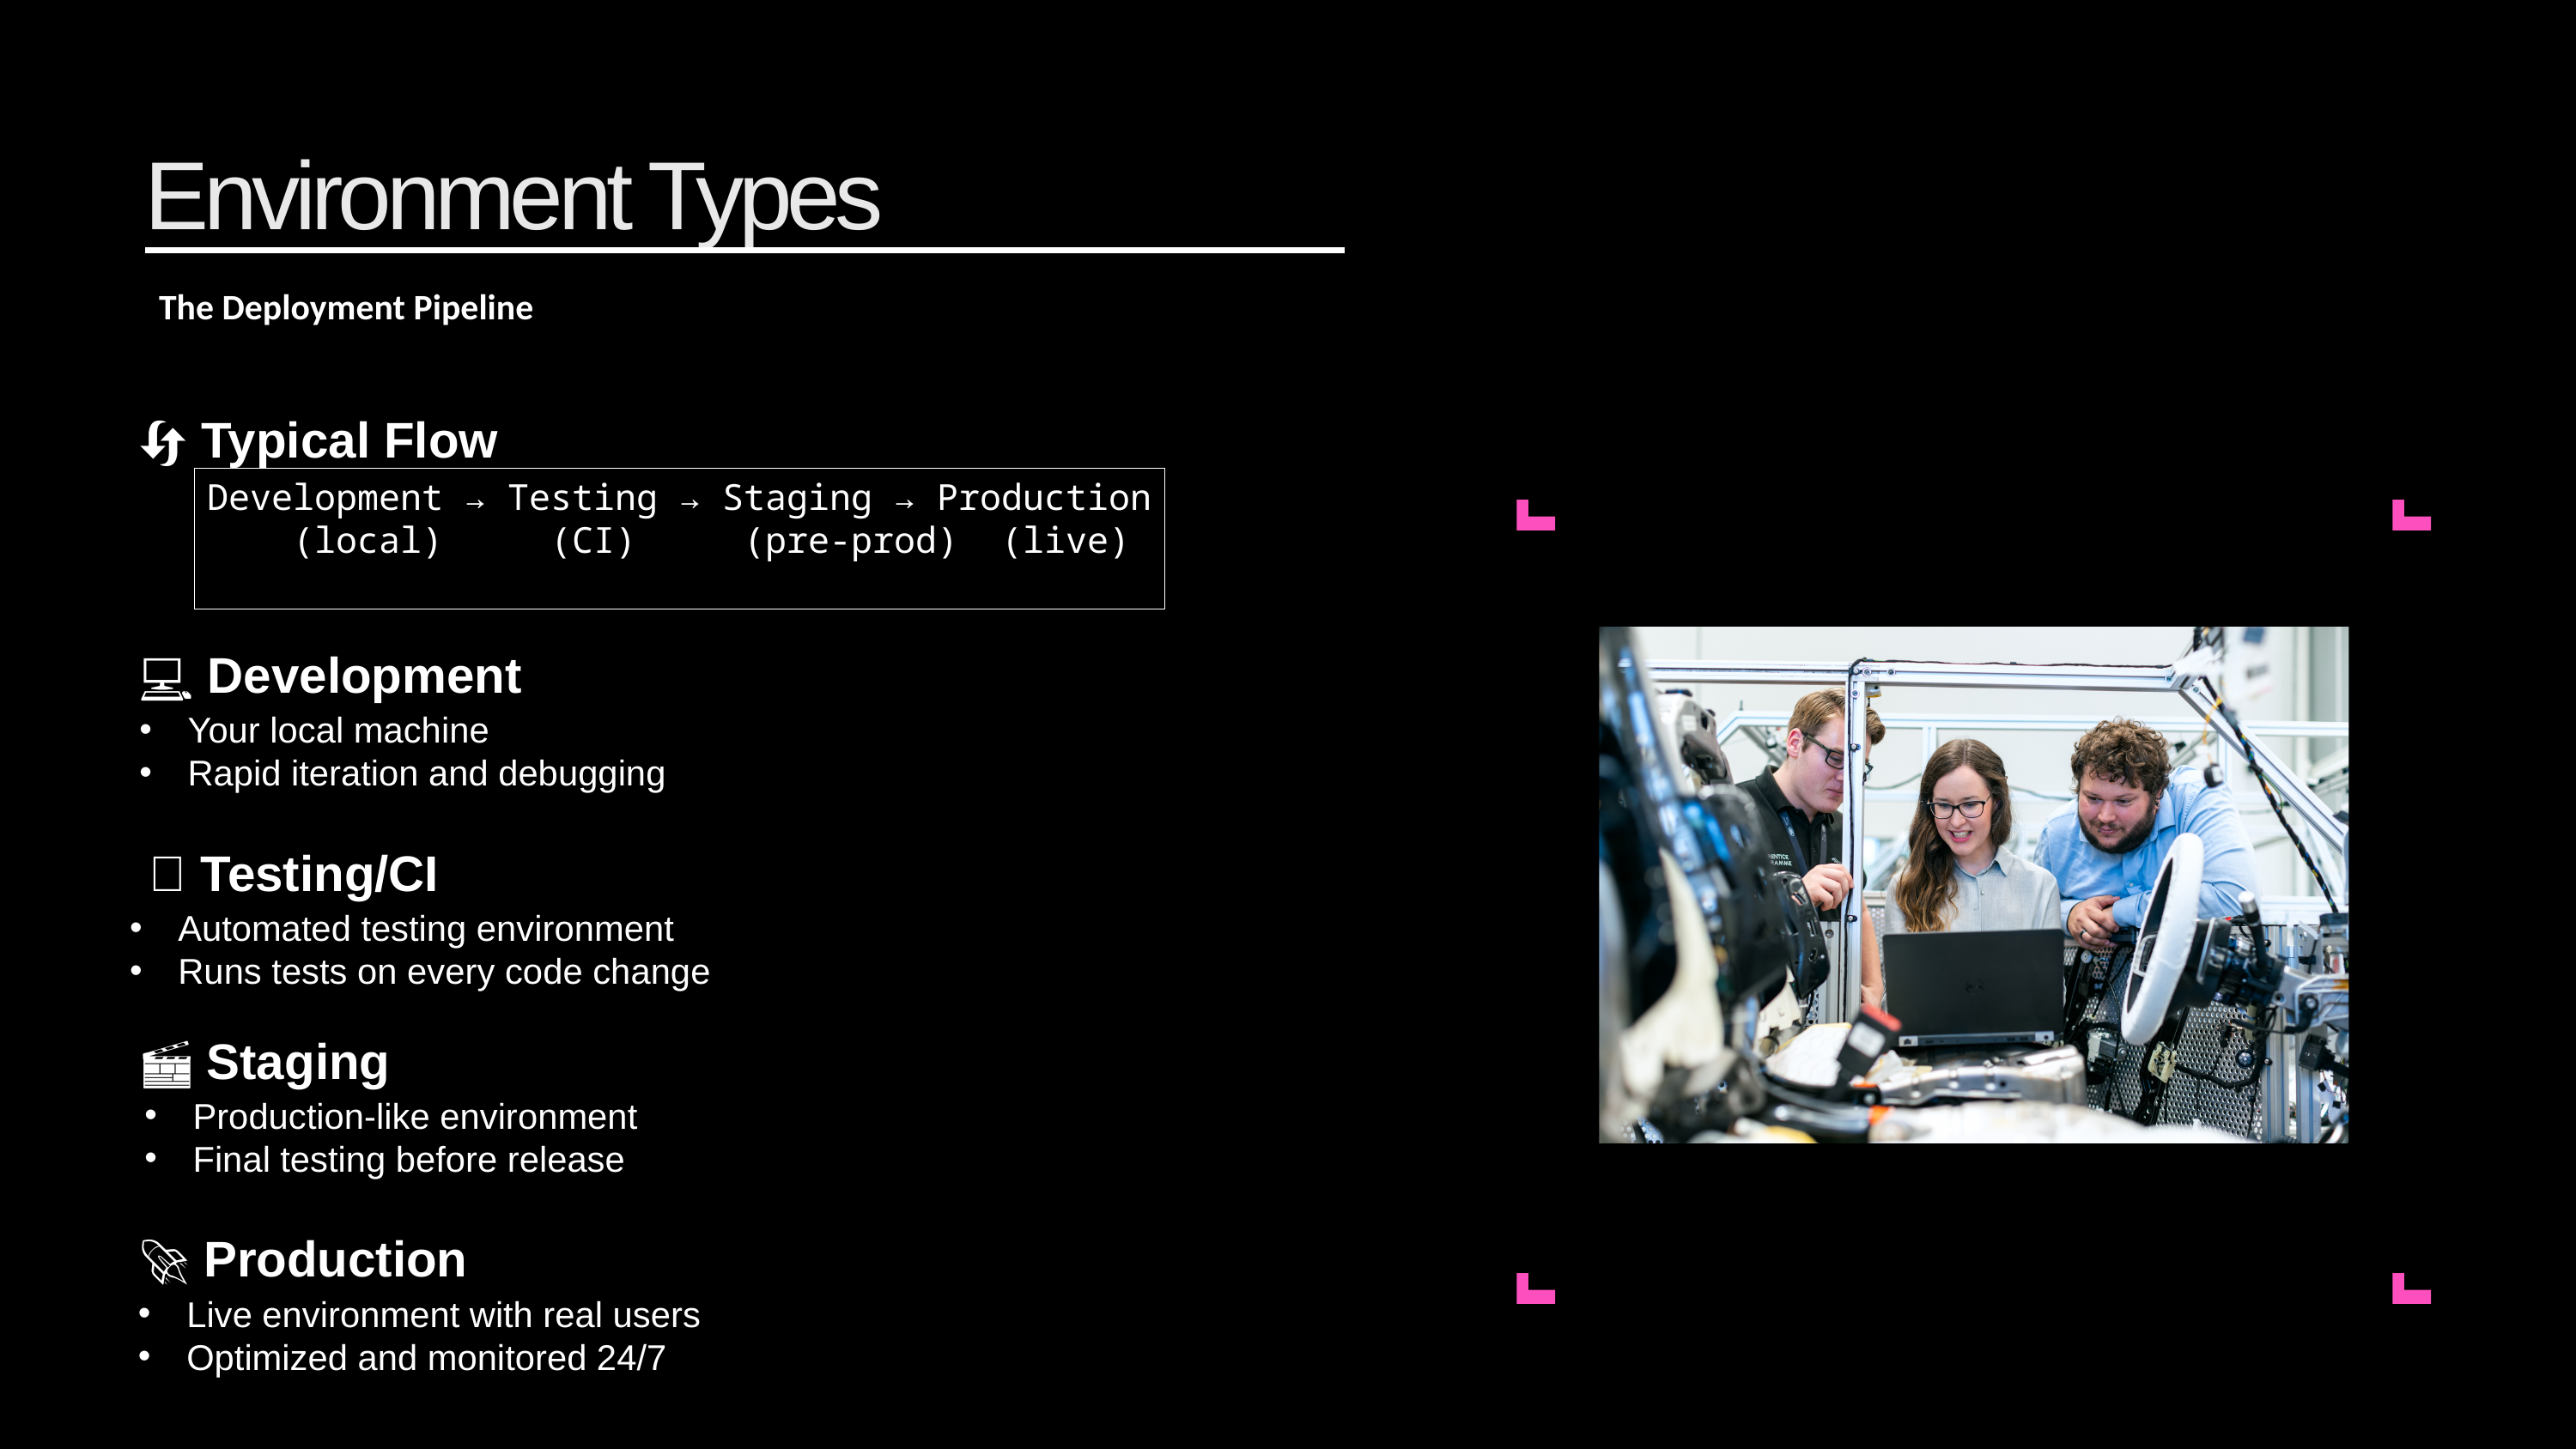

Environment Types

The Deployment Pipeline
🔄 Typical Flow
Development → Testing → Staging → Production
    (local)     (CI)     (pre-prod)  (live)

💻 Development
Your local machine
Rapid iteration and debugging
🧪 Testing/CI
Automated testing environment
Runs tests on every code change
🎬 Staging
Production-like environment
Final testing before release
🚀 Production

Live environment with real users
Optimized and monitored 24/7